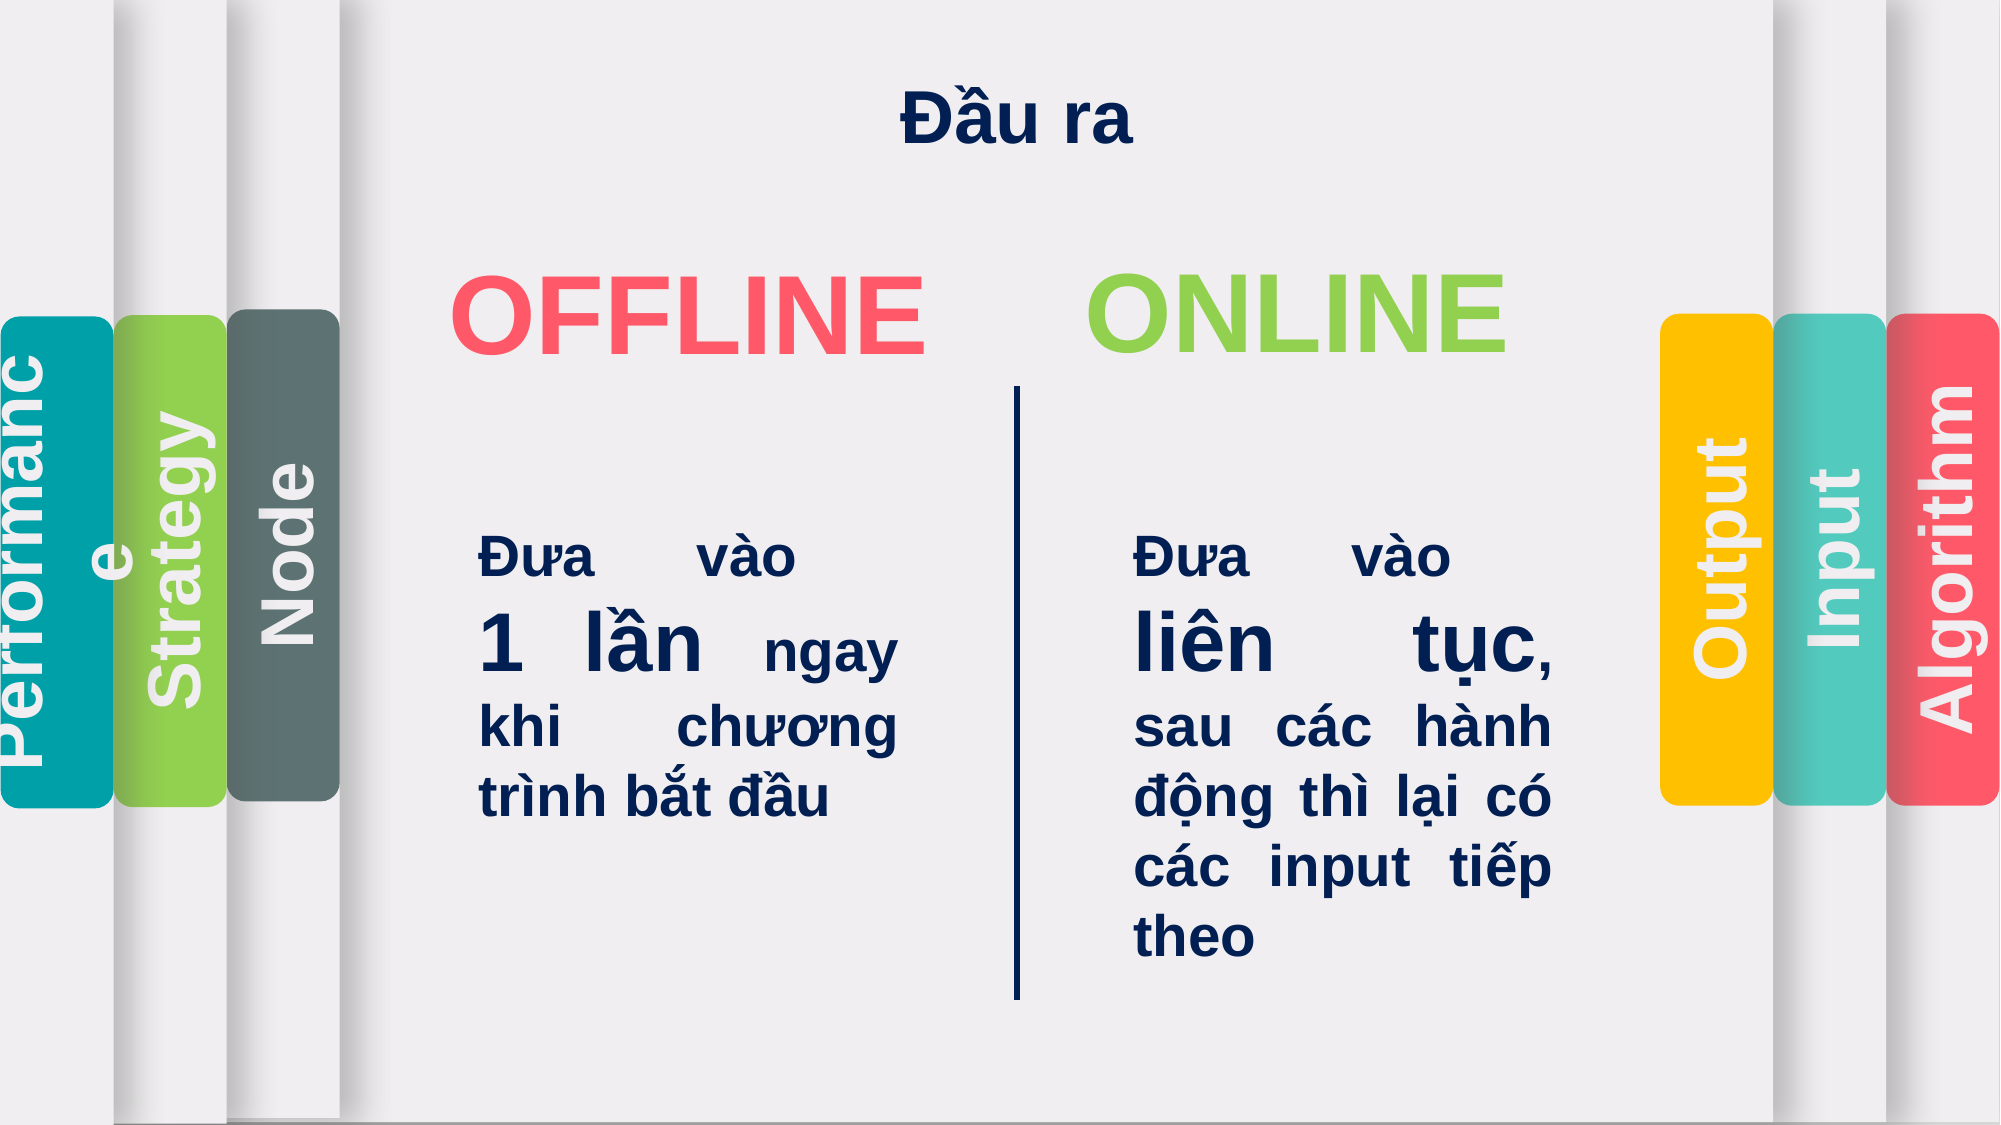

Performance

Node

Algorithm

Input

Output

Strategy
Đầu ra
ONLINE
OFFLINE
Đưa vào
1 lần ngay khi chương trình bắt đầu
Đưa vào
liên tục, sau các hành động thì lại có các input tiếp theo